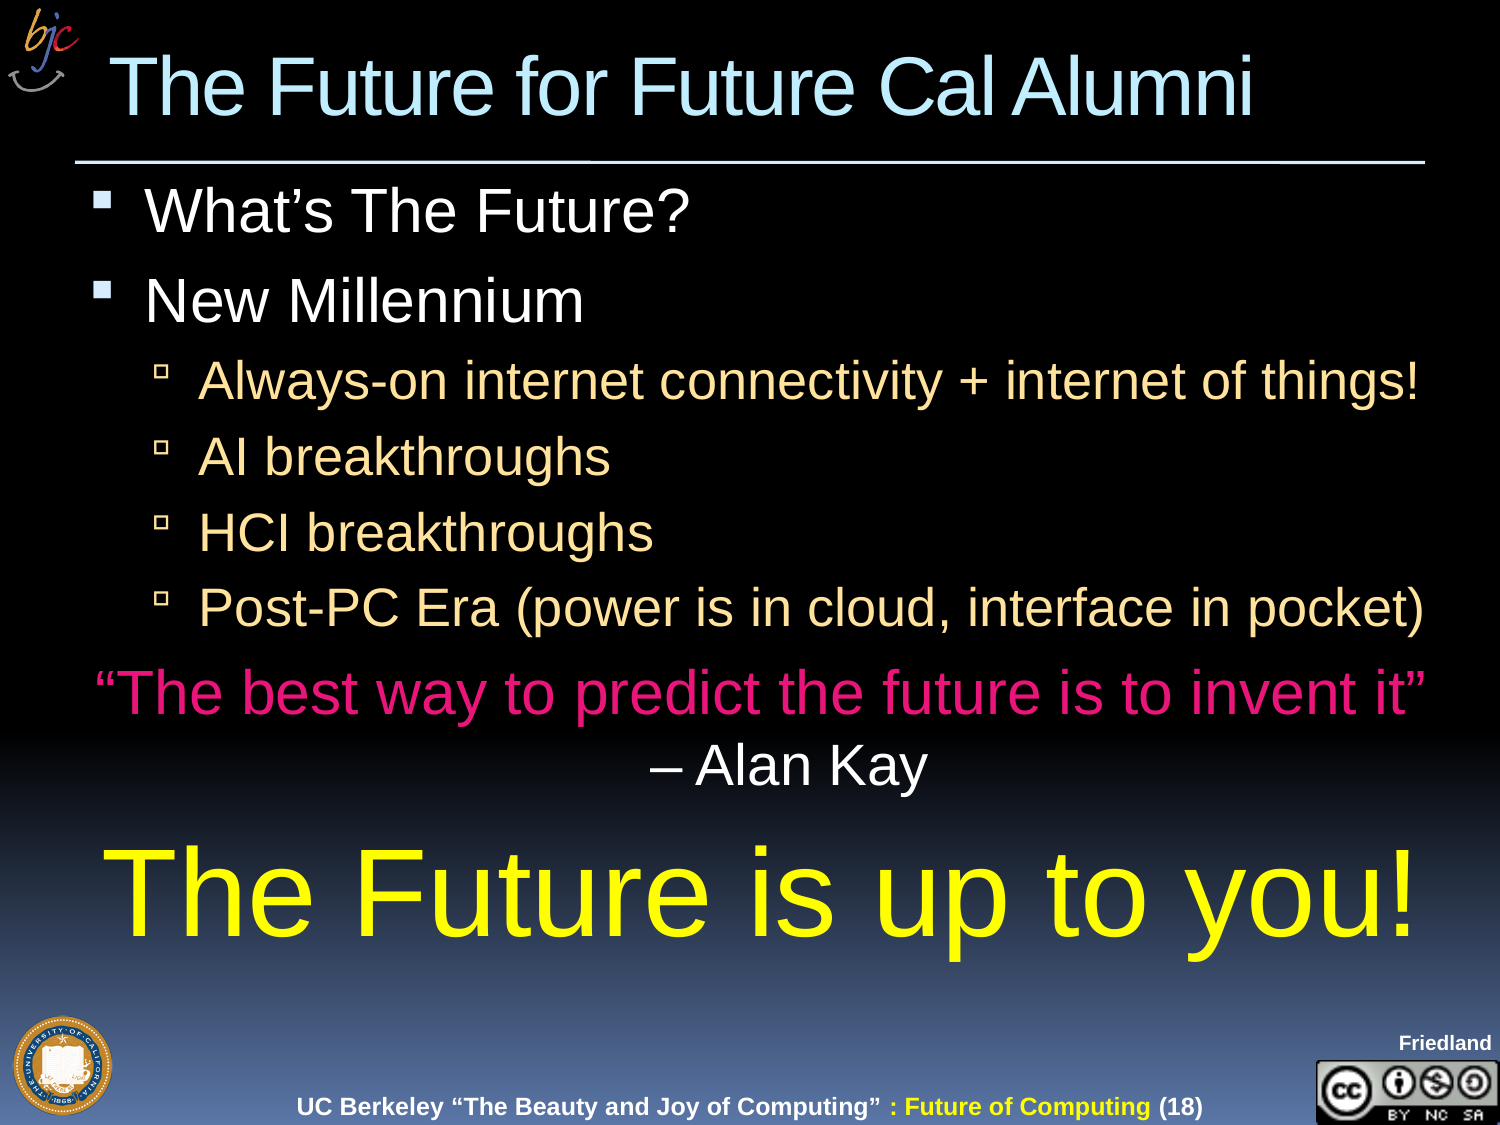

# The Future for Future Cal Alumni
What’s The Future?
New Millennium
Always-on internet connectivity + internet of things!
AI breakthroughs
HCI breakthroughs
Post-PC Era (power is in cloud, interface in pocket)
“The best way to predict the future is to invent it” – Alan Kay
The Future is up to you!